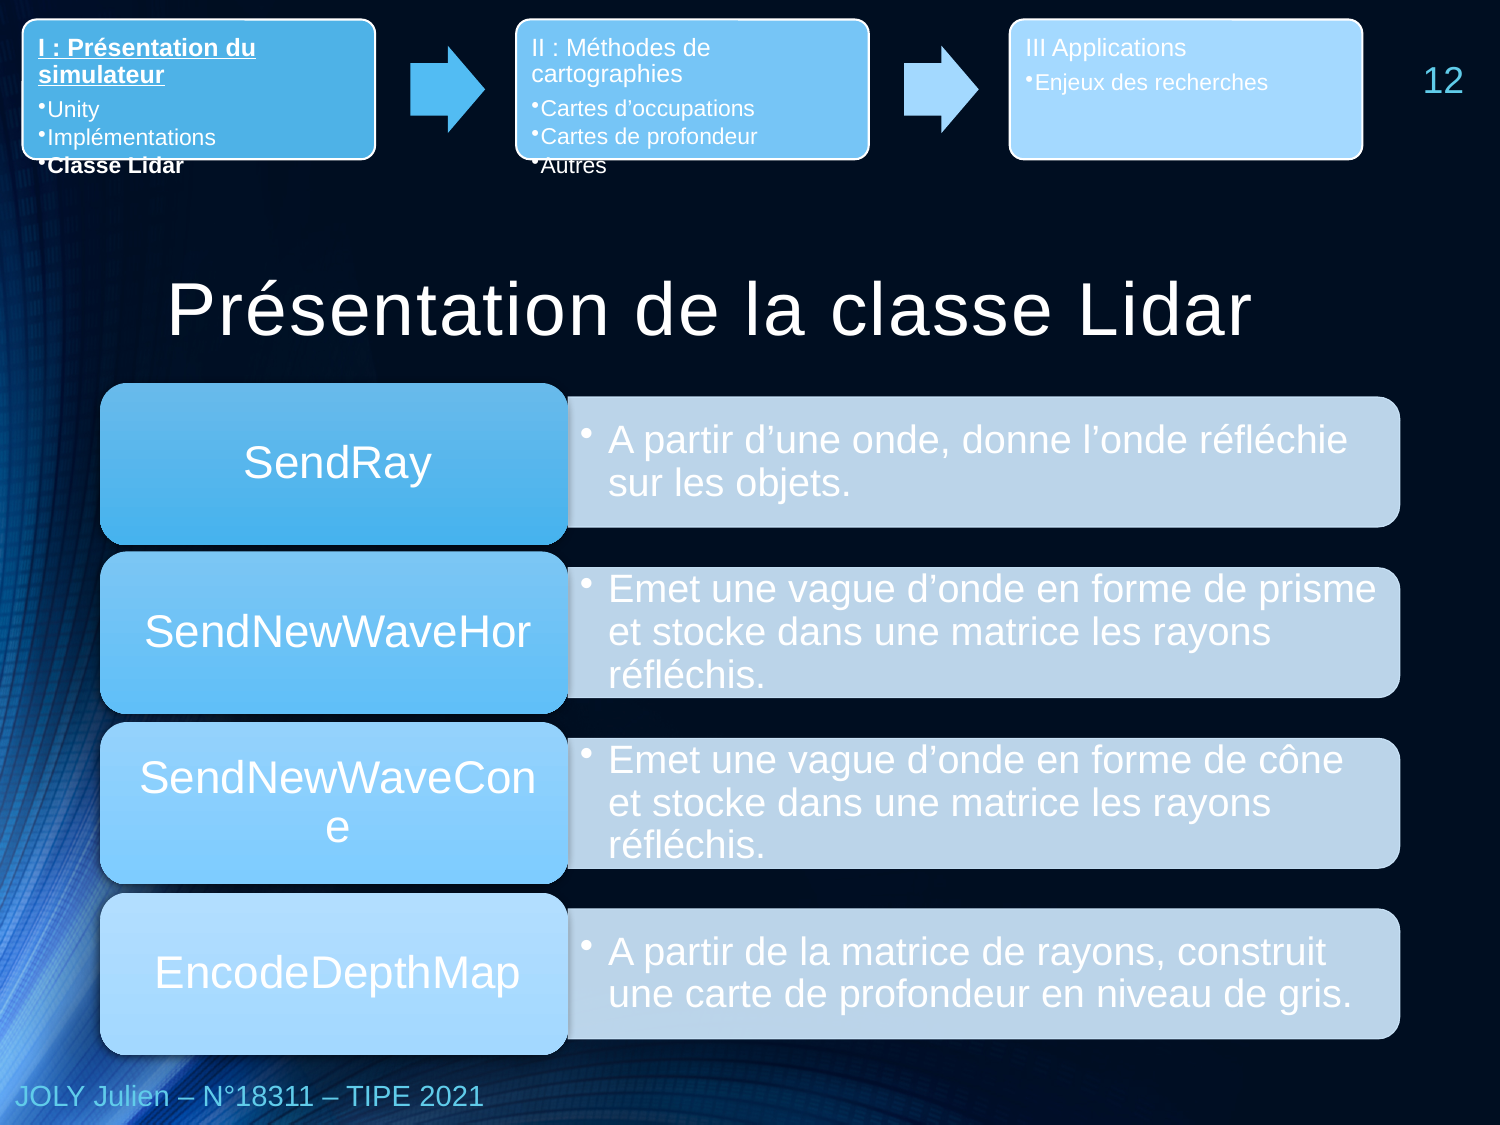

I : Présentation du simulateur
Unity
Implémentations
Classe Lidar

II : Méthodes de cartographies
Cartes d’occupations
Cartes de profondeur
Autres

III Applications
Enjeux des recherches
12
# Présentation de la classe Lidar
A partir d’une onde, donne l’onde réfléchie sur les objets.
SendRay
Emet une vague d’onde en forme de prisme et stocke dans une matrice les rayons réfléchis.
SendNewWaveHor
Emet une vague d’onde en forme de cône et stocke dans une matrice les rayons réfléchis.
SendNewWaveCone
A partir de la matrice de rayons, construit une carte de profondeur en niveau de gris.
EncodeDepthMap